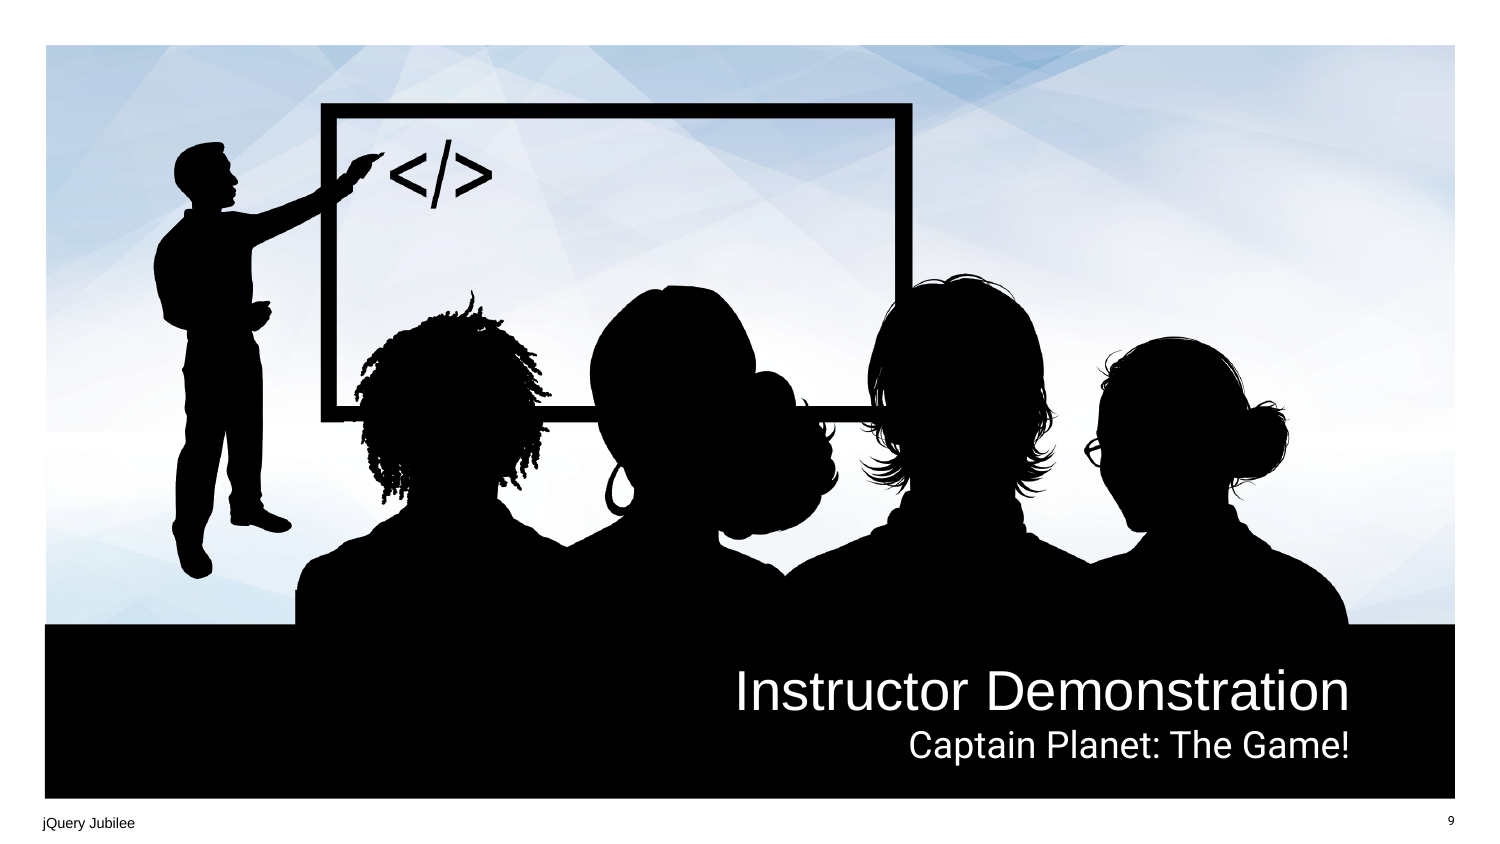

# Captain Planet: The Game!
jQuery Jubilee